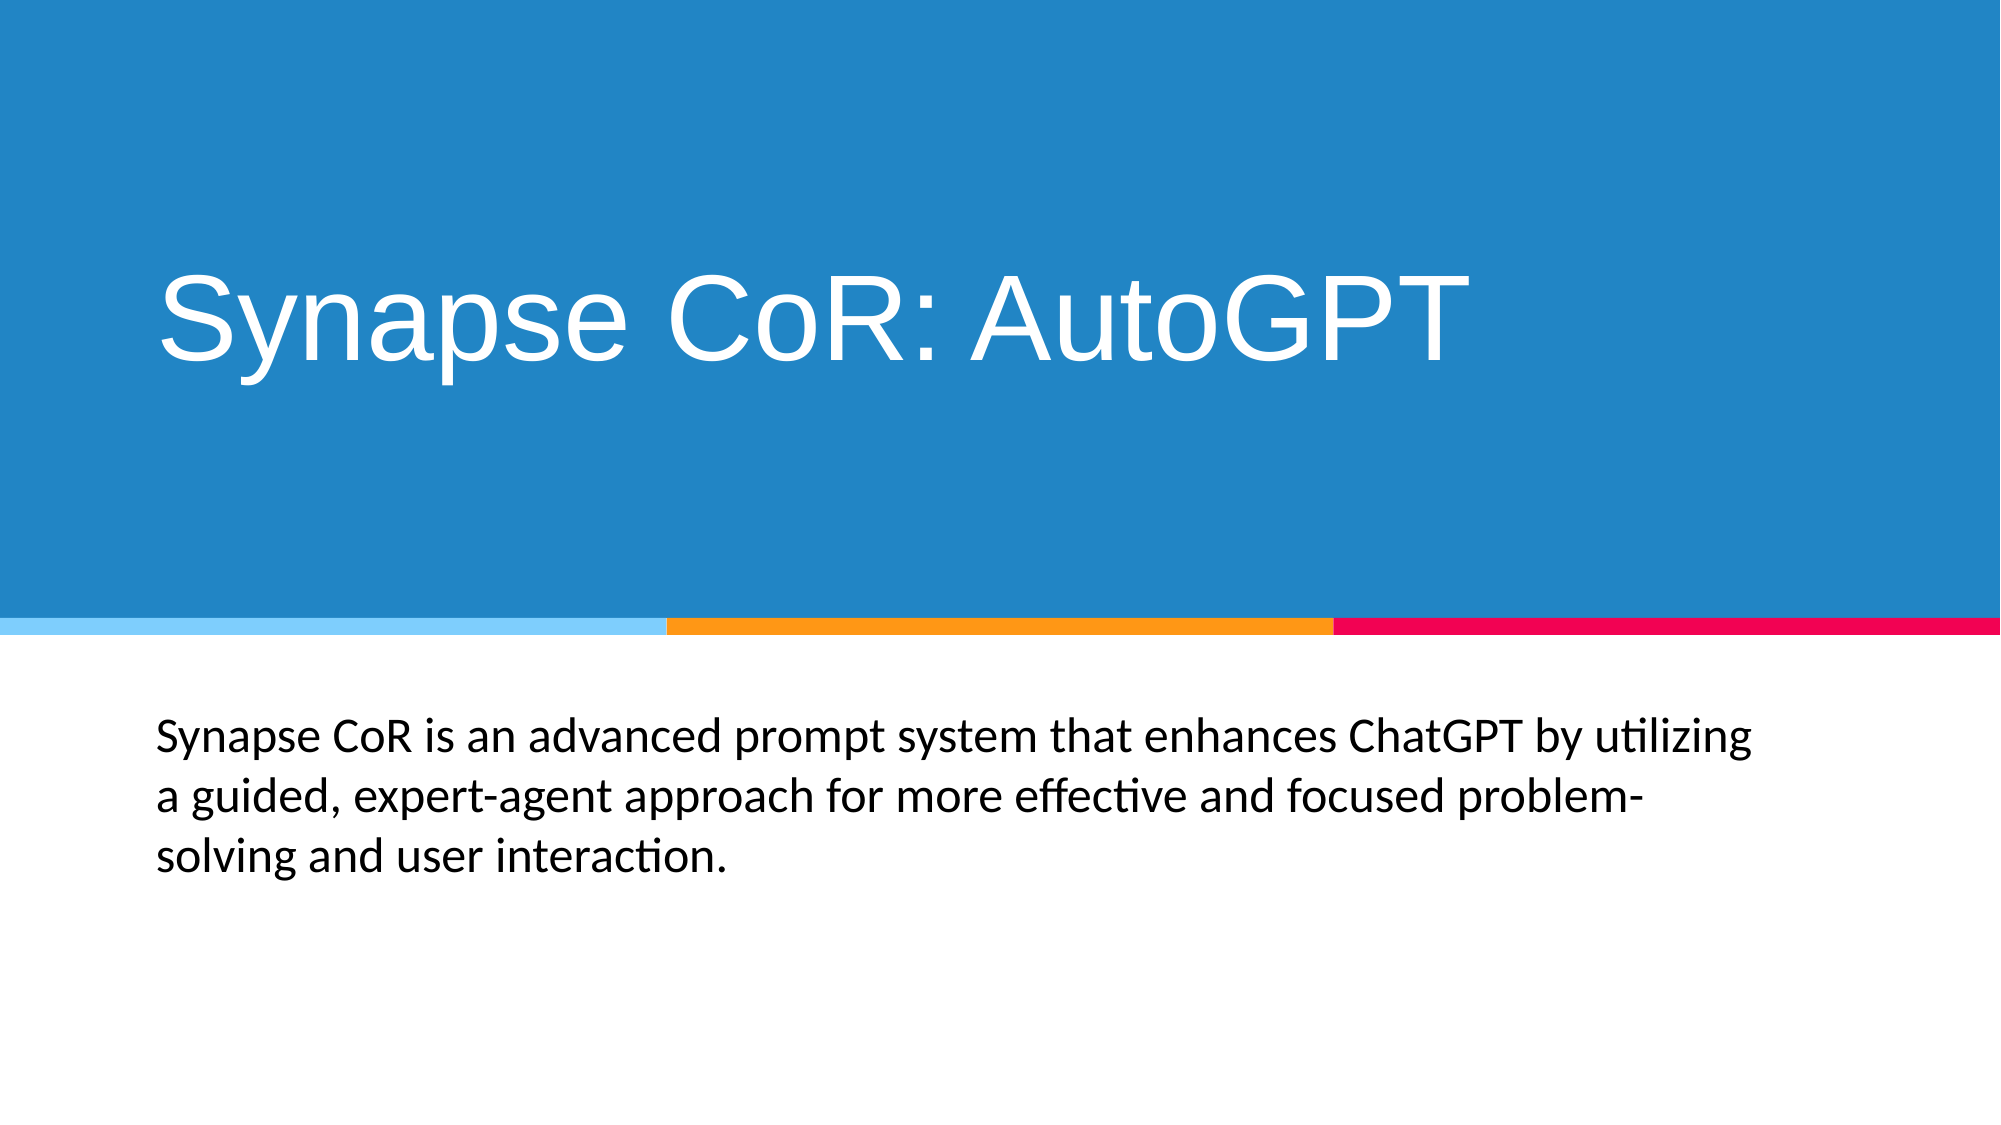

# Synapse CoR: AutoGPT

Synapse CoR is an advanced prompt system that enhances ChatGPT by utilizing a guided, expert-agent approach for more effective and focused problem-solving and user interaction.